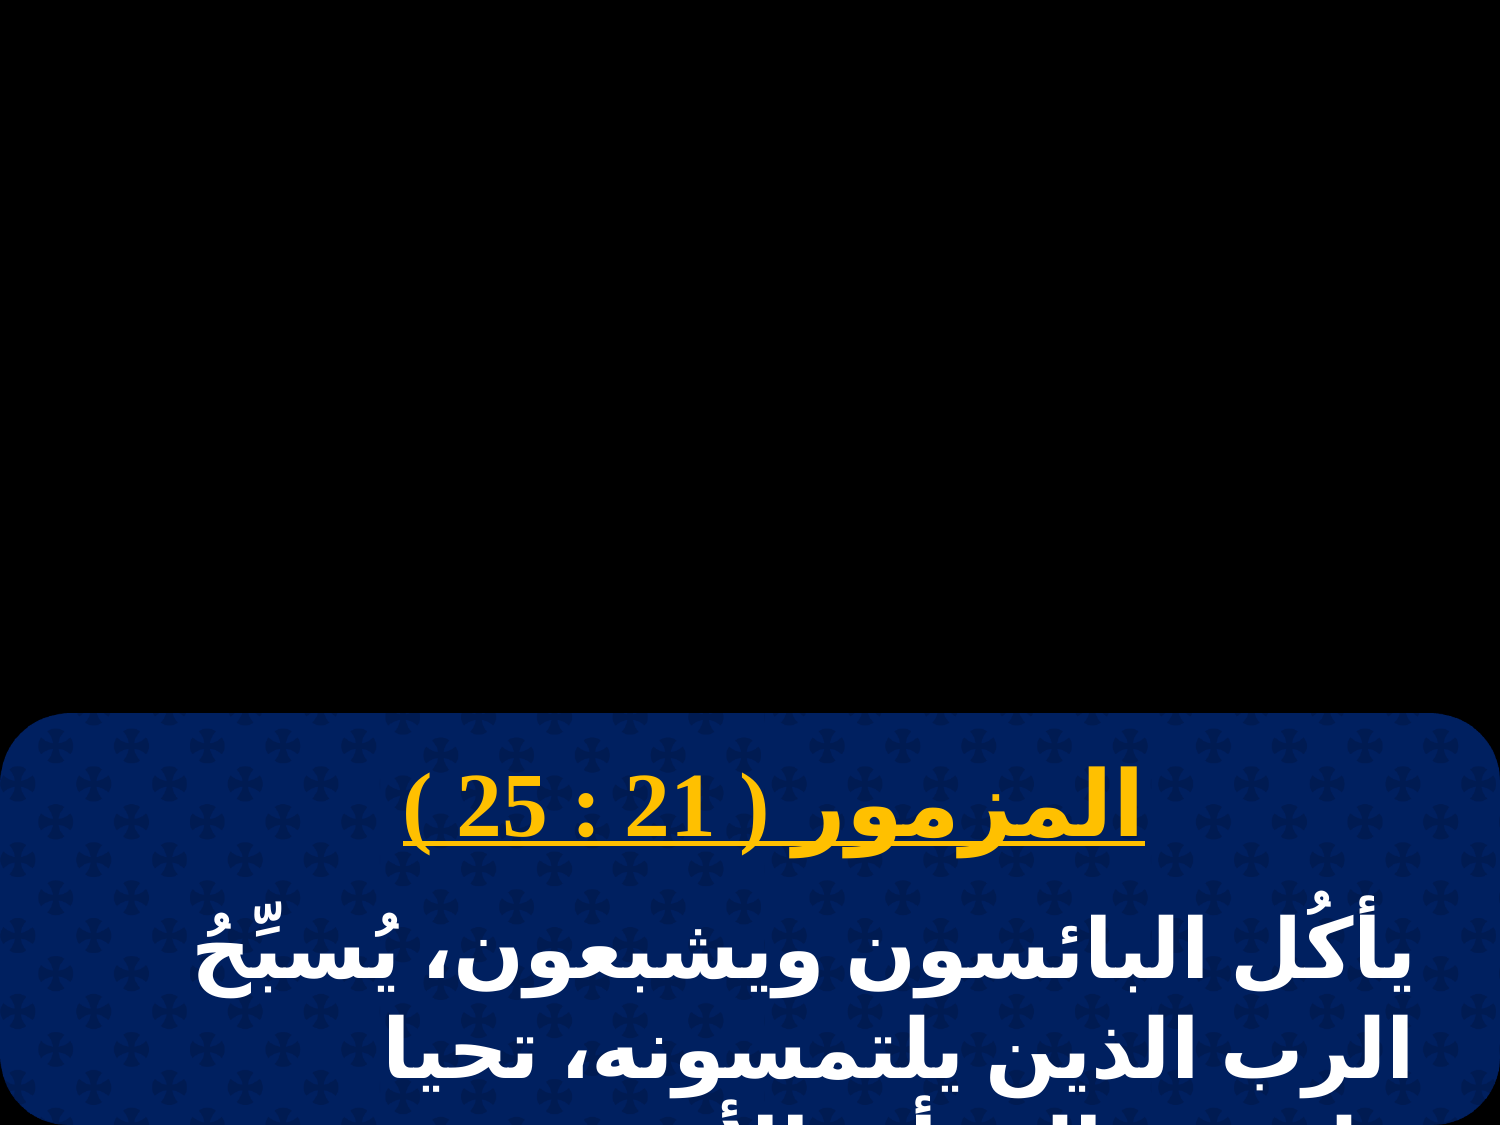

المزمور ( 21 : 25 )
يأكُل البائسون ويشبعون، يُسبِّحُ الرب الذين يلتمسونه، تحيا قلوبهم إلى أبد الأبد.